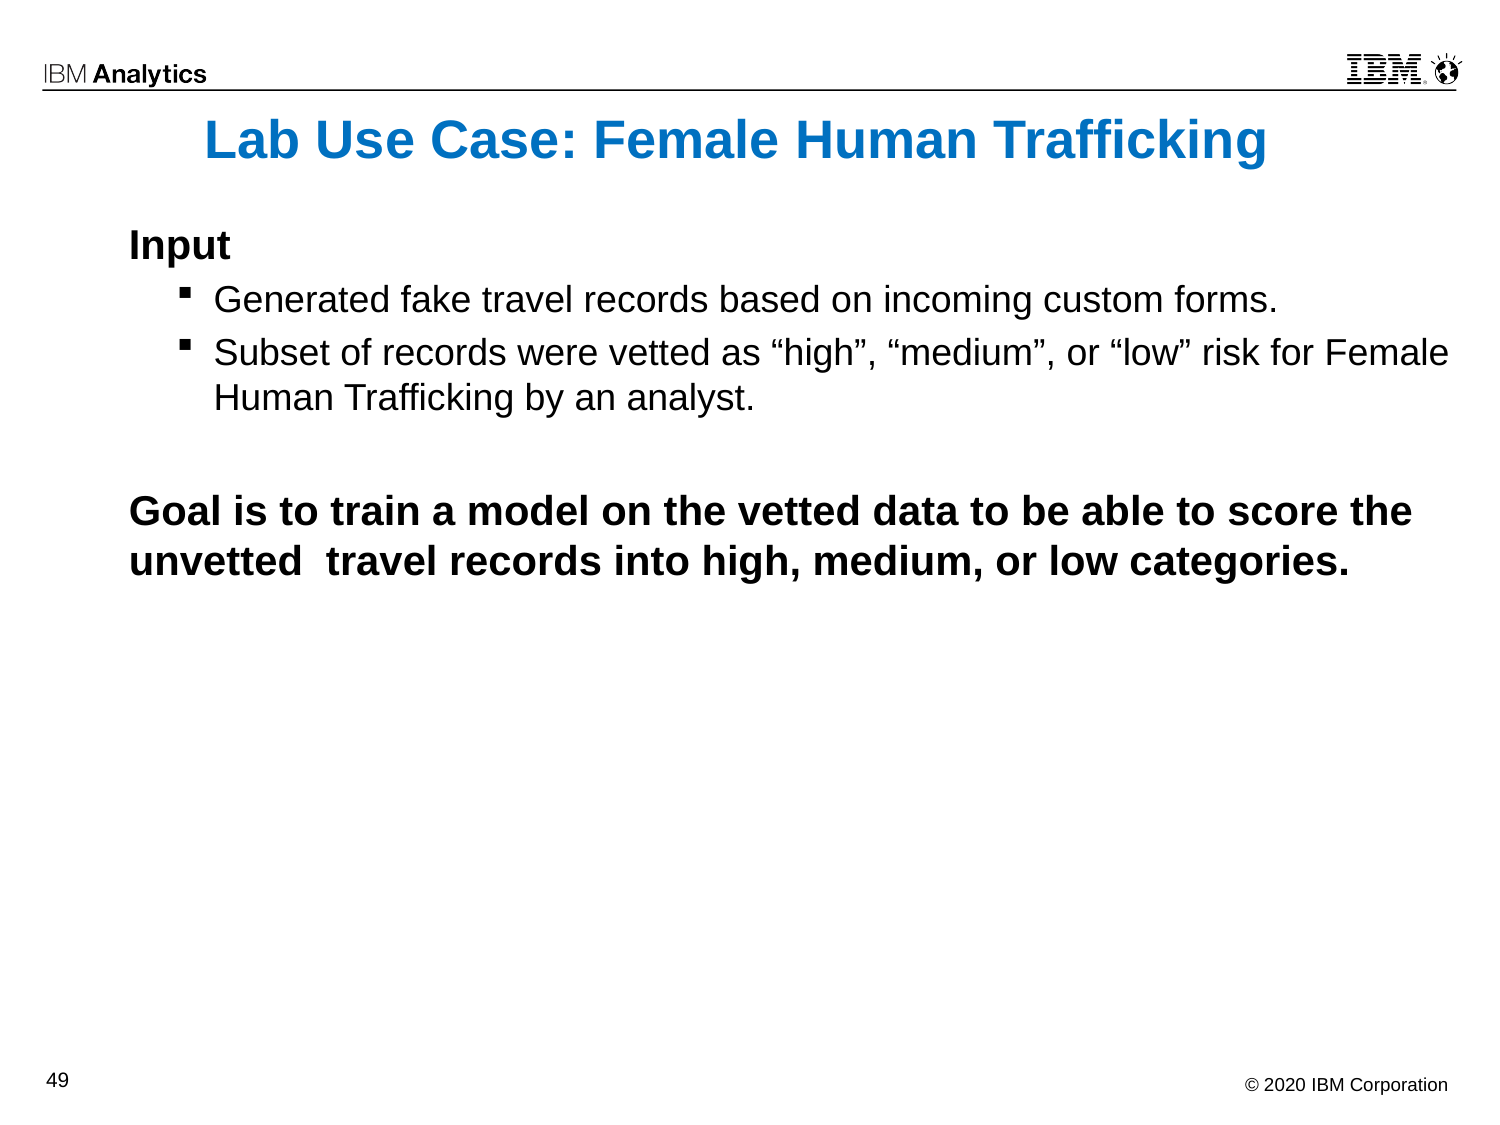

# Lab Use Case: Female Human Trafficking
Input
Generated fake travel records based on incoming custom forms.
Subset of records were vetted as “high”, “medium”, or “low” risk for Female Human Trafficking by an analyst.

Goal is to train a model on the vetted data to be able to score the unvetted  travel records into high, medium, or low categories.